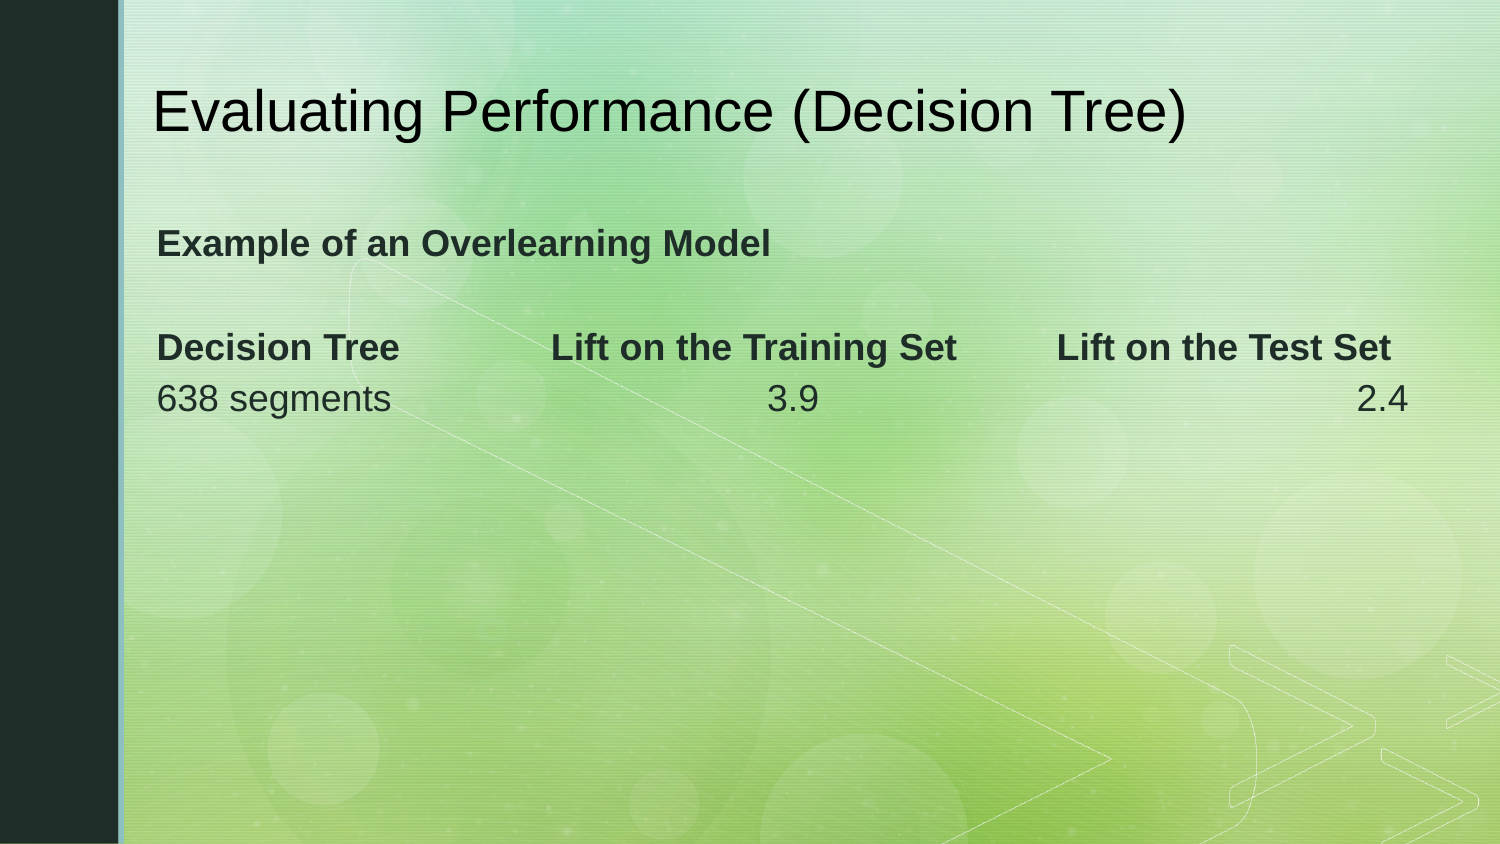

# Evaluating Performance (Decision Tree)
Example of an Overlearning Model

Decision Tree 	         Lift on the Training Set 	Lift on the Test Set
638 segments 		 	 3.9 				2.4